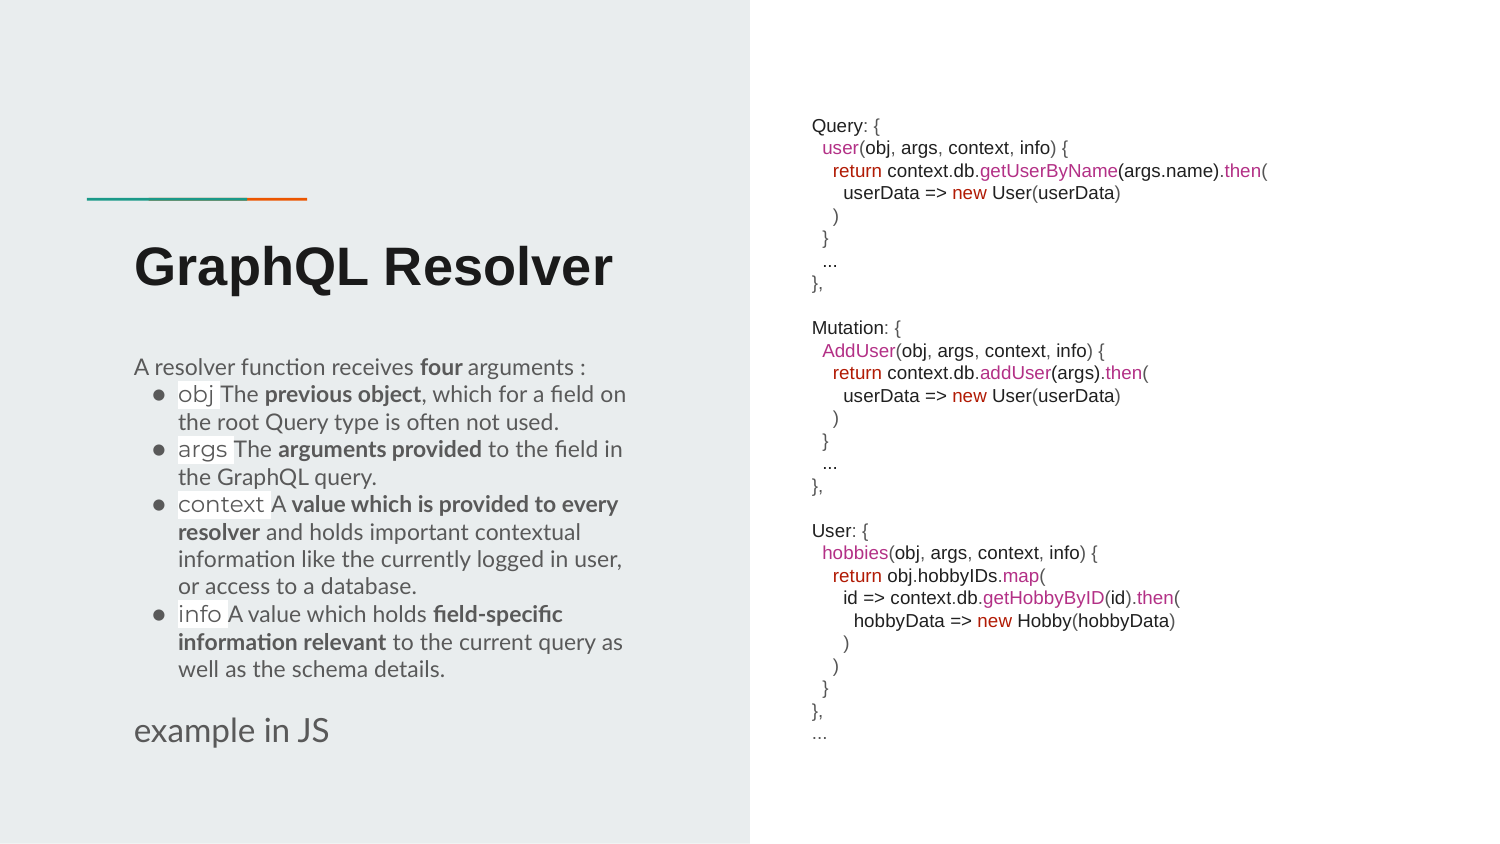

Query: {
  user(obj, args, context, info) {
    return context.db.getUserByName(args.name).then(
      userData => new User(userData)
    )
  }
  ...
},

Mutation: {
  AddUser(obj, args, context, info) {
    return context.db.addUser(args).then(
      userData => new User(userData)
    )
  }
  ...
},

User: {
  hobbies(obj, args, context, info) {
    return obj.hobbyIDs.map(
      id => context.db.getHobbyByID(id).then(
        hobbyData => new Hobby(hobbyData)
      )
    )
  }
},
...

# GraphQL Resolver
A resolver function receives four arguments :
obj The previous object, which for a field on the root Query type is often not used.
args The arguments provided to the field in the GraphQL query.
context A value which is provided to every resolver and holds important contextual information like the currently logged in user, or access to a database.
info A value which holds field-specific information relevant to the current query as well as the schema details.
example in JS